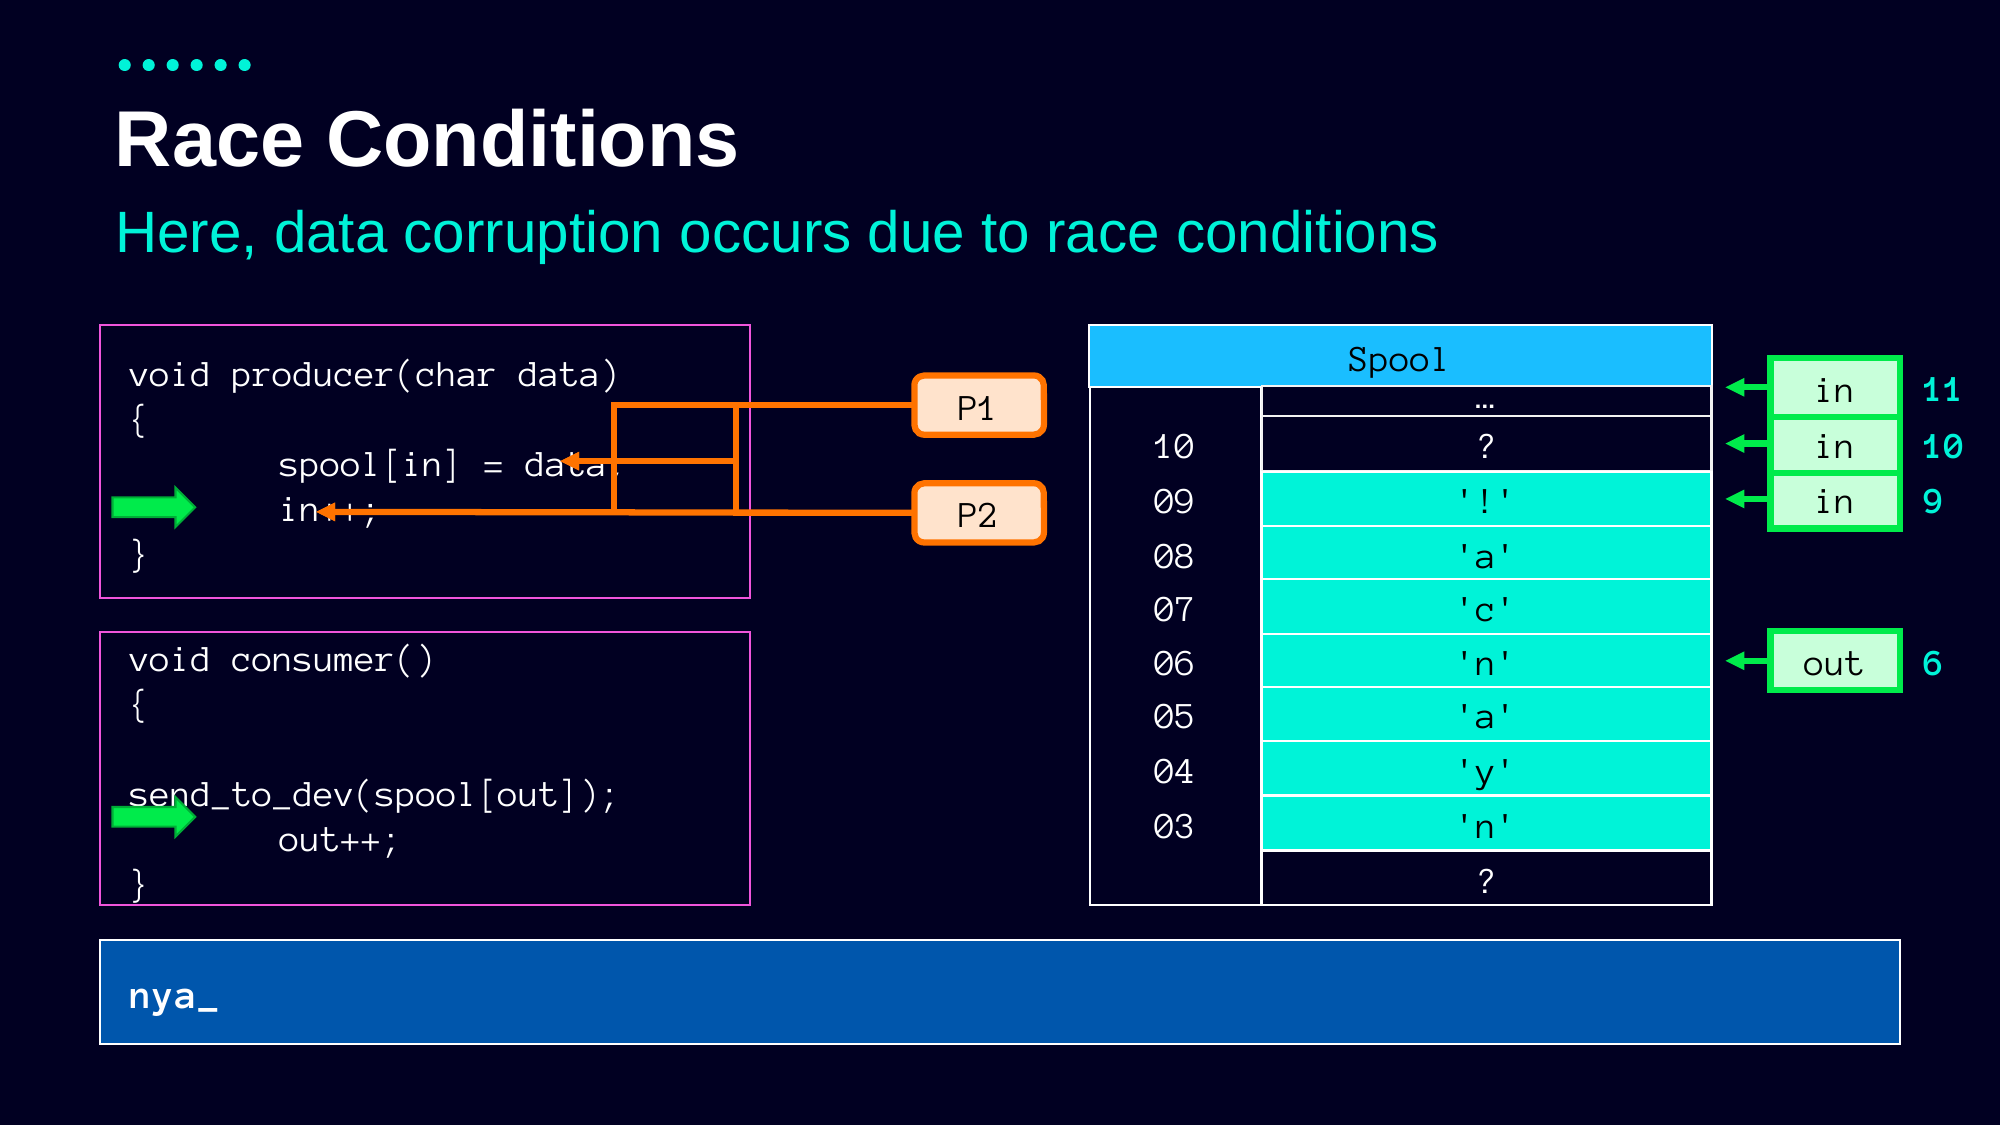

# Race Conditions
Here, data corruption occurs due to race conditions
void producer(char data)
{
	spool[in] = data;
	in++;
}
Spool
11
in
P1

…
10
in
10
?

9
in
09
?
't'
'!'
P2

08
'a'
07
'c'
6
out
void consumer()
{
	send_to_dev(spool[out]);
	out++;
}
06
'n'
05
'a'
04
'y'
03
'n'

?
nya_